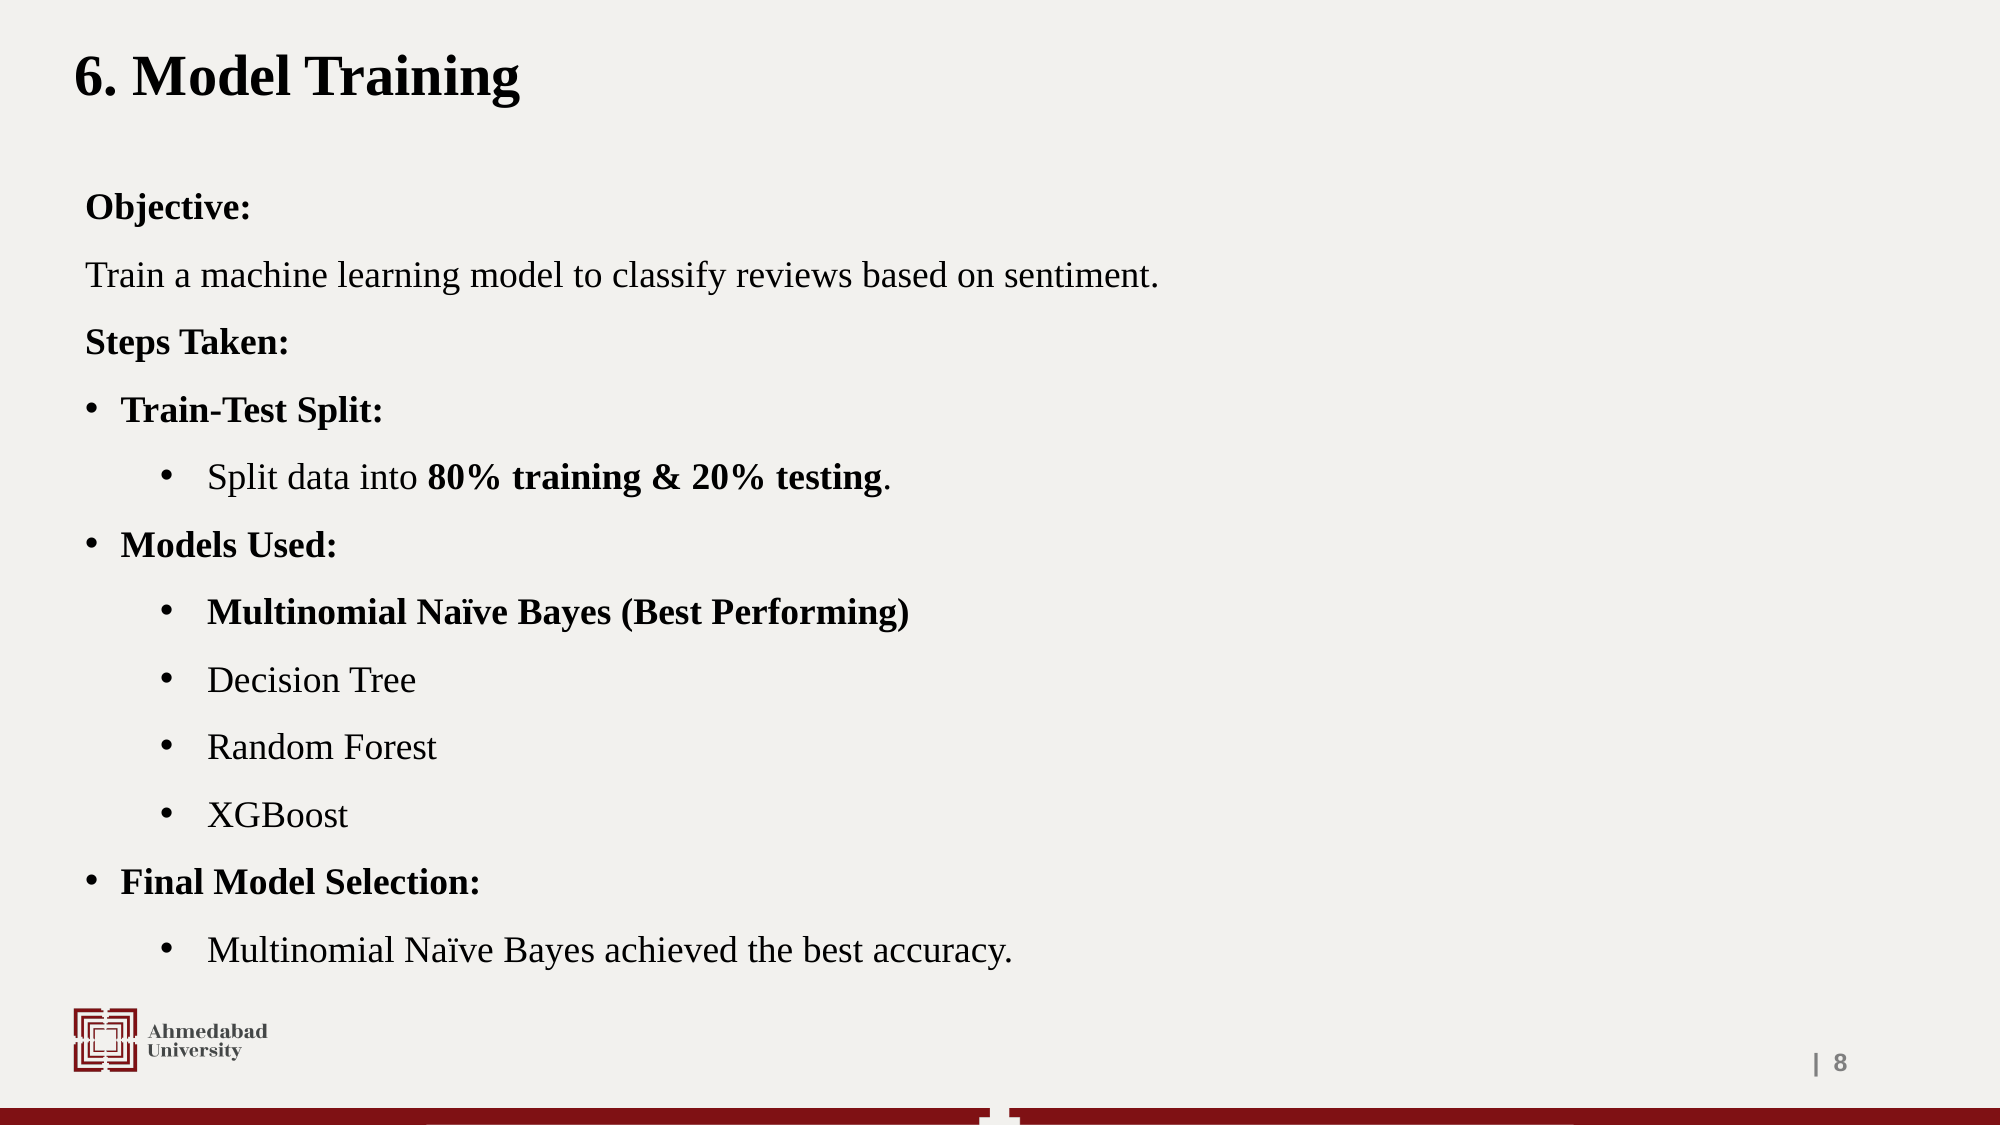

# 6. Model Training
Objective:
Train a machine learning model to classify reviews based on sentiment.
Steps Taken:
Train-Test Split:
Split data into 80% training & 20% testing.
Models Used:
Multinomial Naïve Bayes (Best Performing)
Decision Tree
Random Forest
XGBoost
Final Model Selection:
Multinomial Naïve Bayes achieved the best accuracy.
|  8